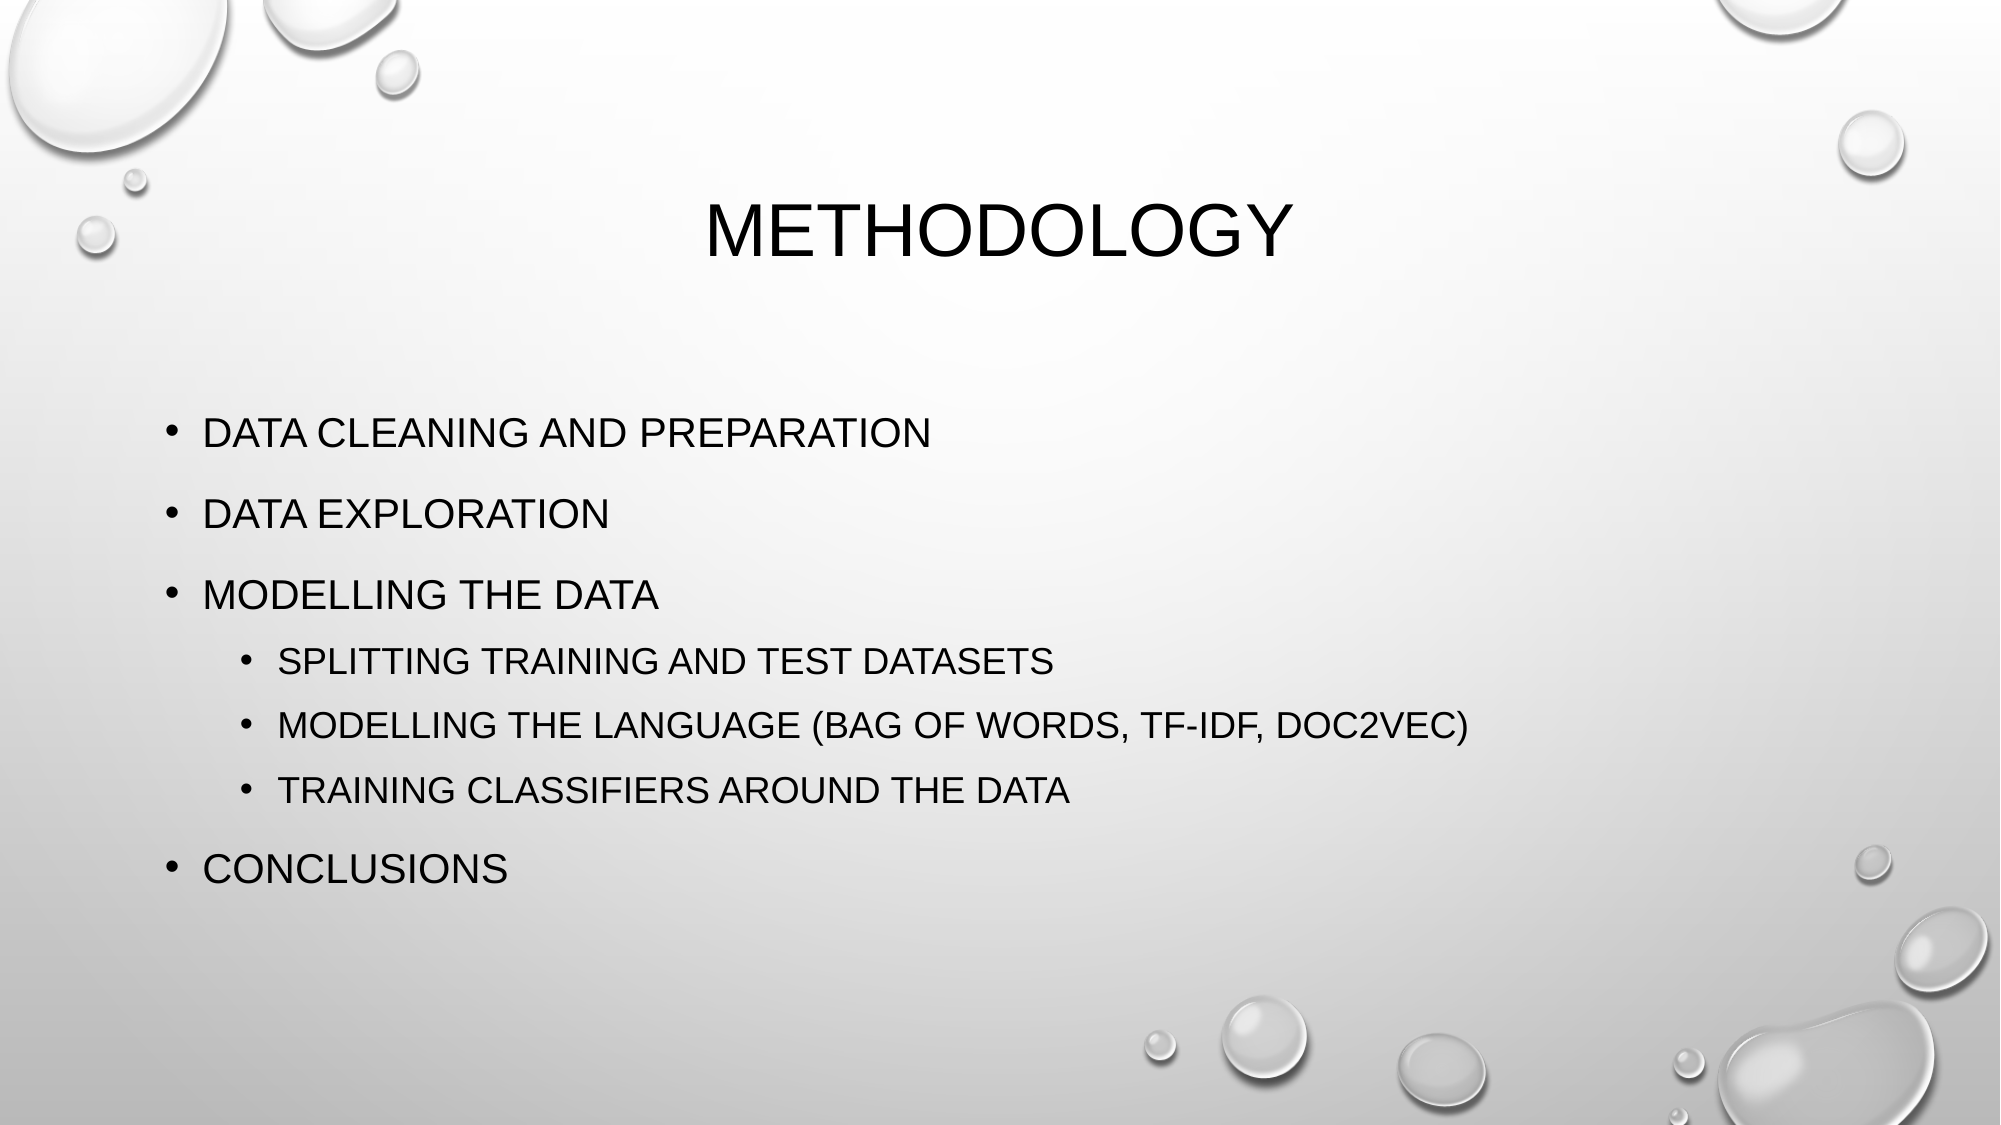

# methodology
Data cleaning and preparation
Data exploration
Modelling the data
Splitting training and test datasets
Modelling the language (bag of words, tf-idf, doc2vec)
Training classifiers around the data
conclusions